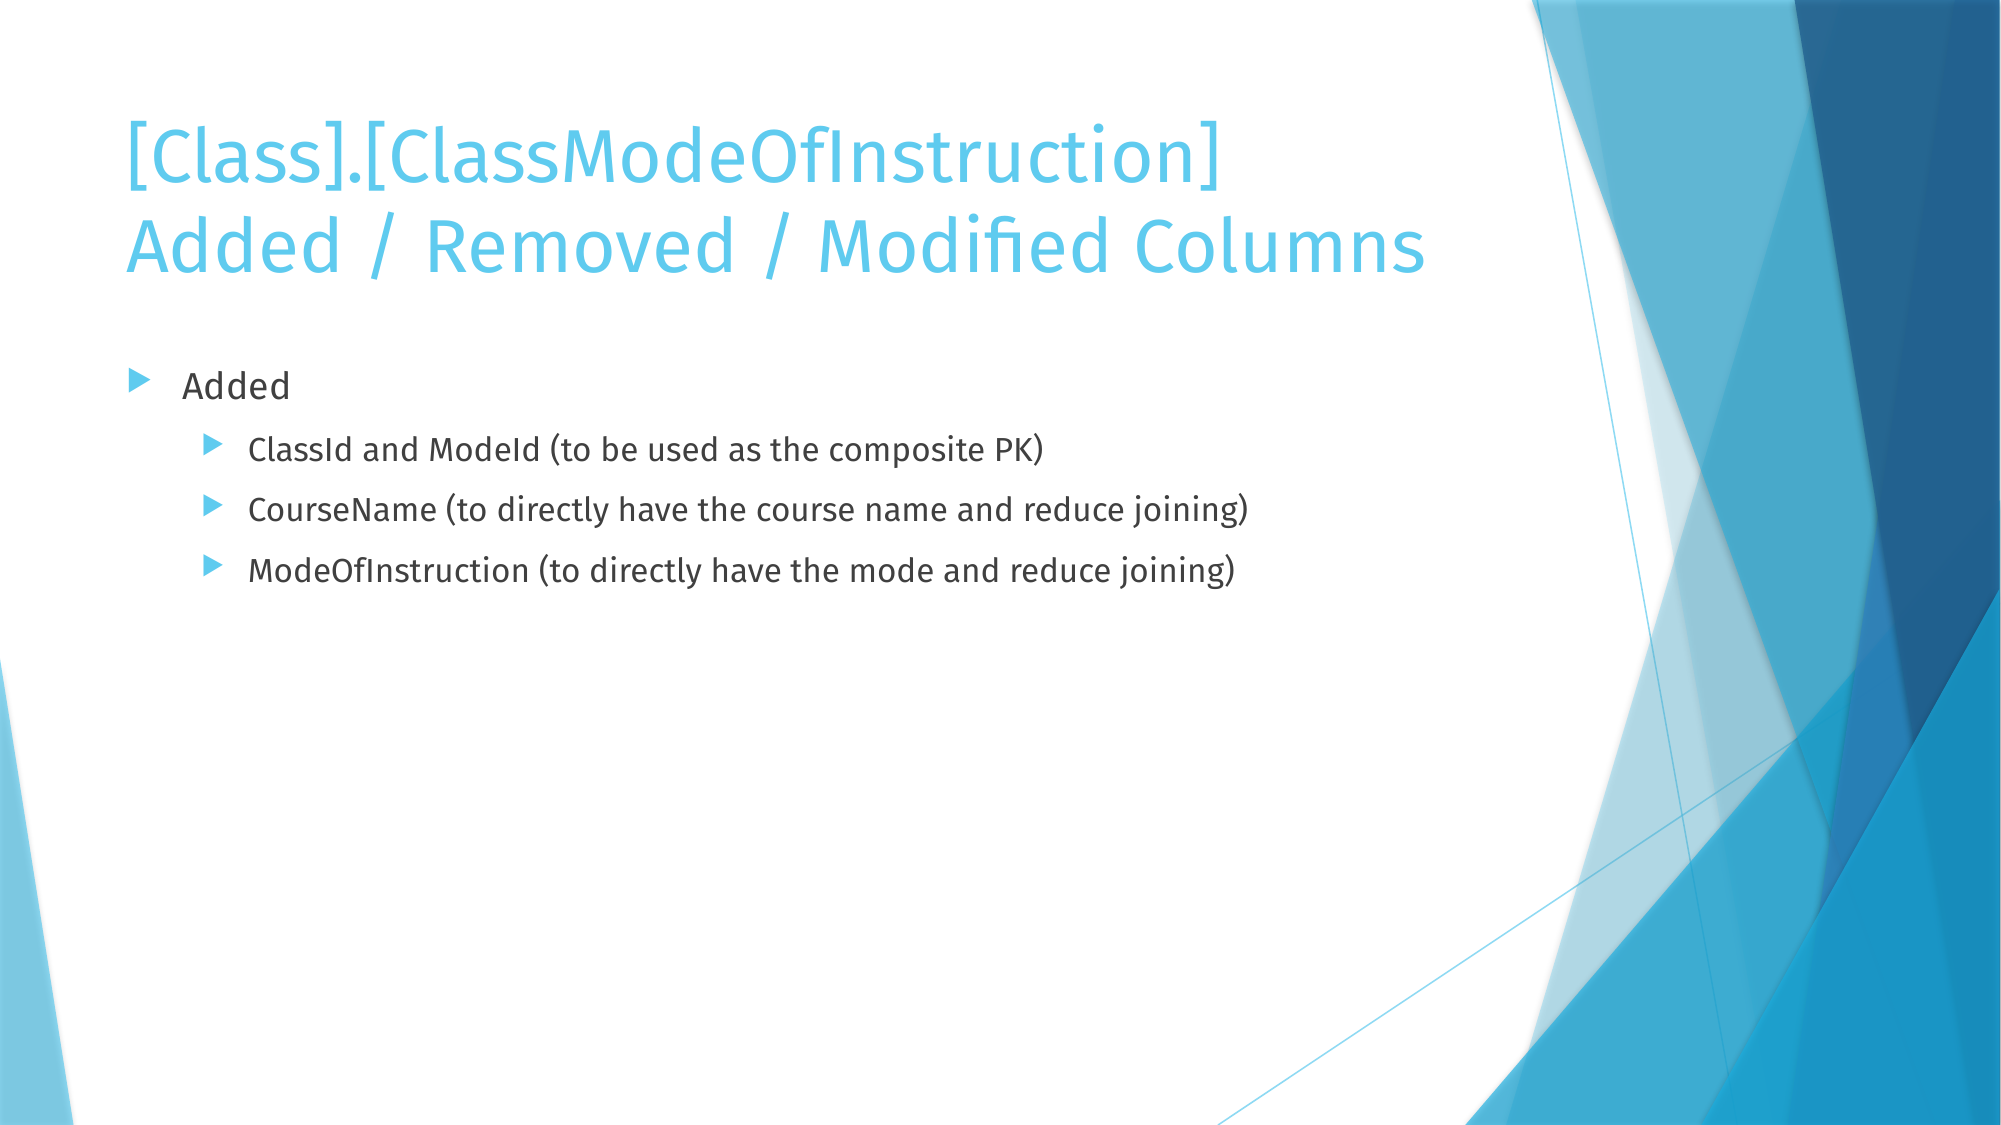

# [Class].[ClassModeOfInstruction] Added / Removed / Modified Columns
Added
ClassId and ModeId (to be used as the composite PK)
CourseName (to directly have the course name and reduce joining)
ModeOfInstruction (to directly have the mode and reduce joining)